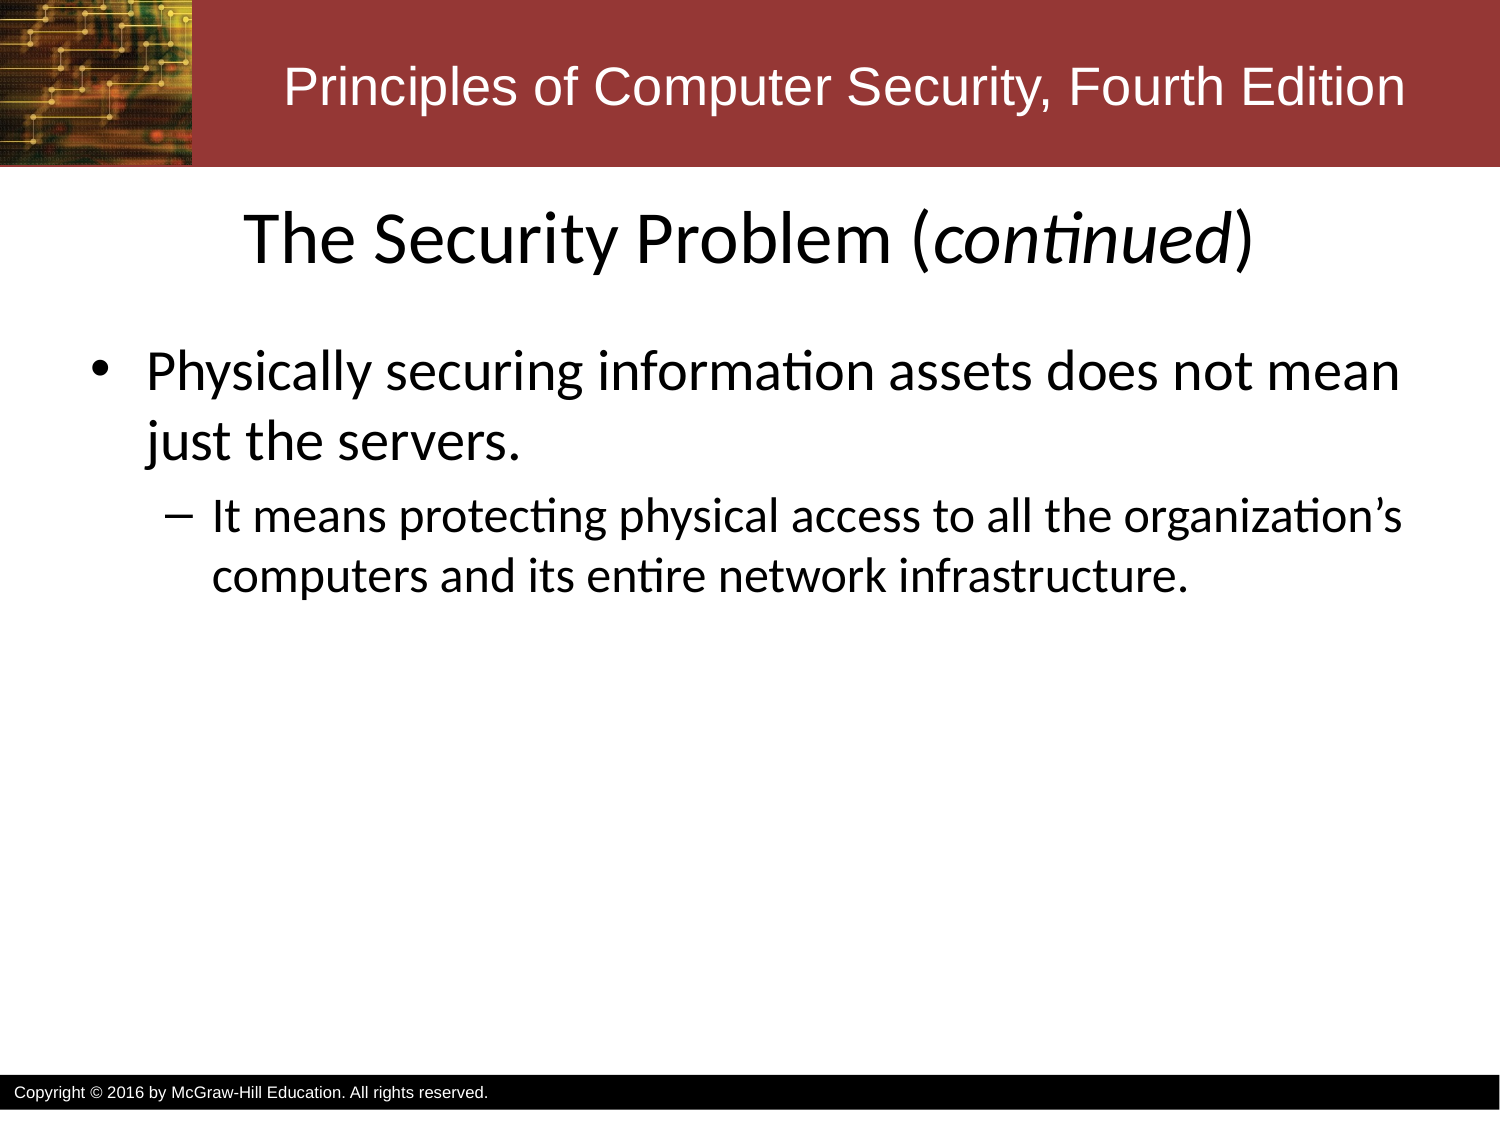

# The Security Problem (continued)
Physically securing information assets does not mean just the servers.
It means protecting physical access to all the organization’s computers and its entire network infrastructure.